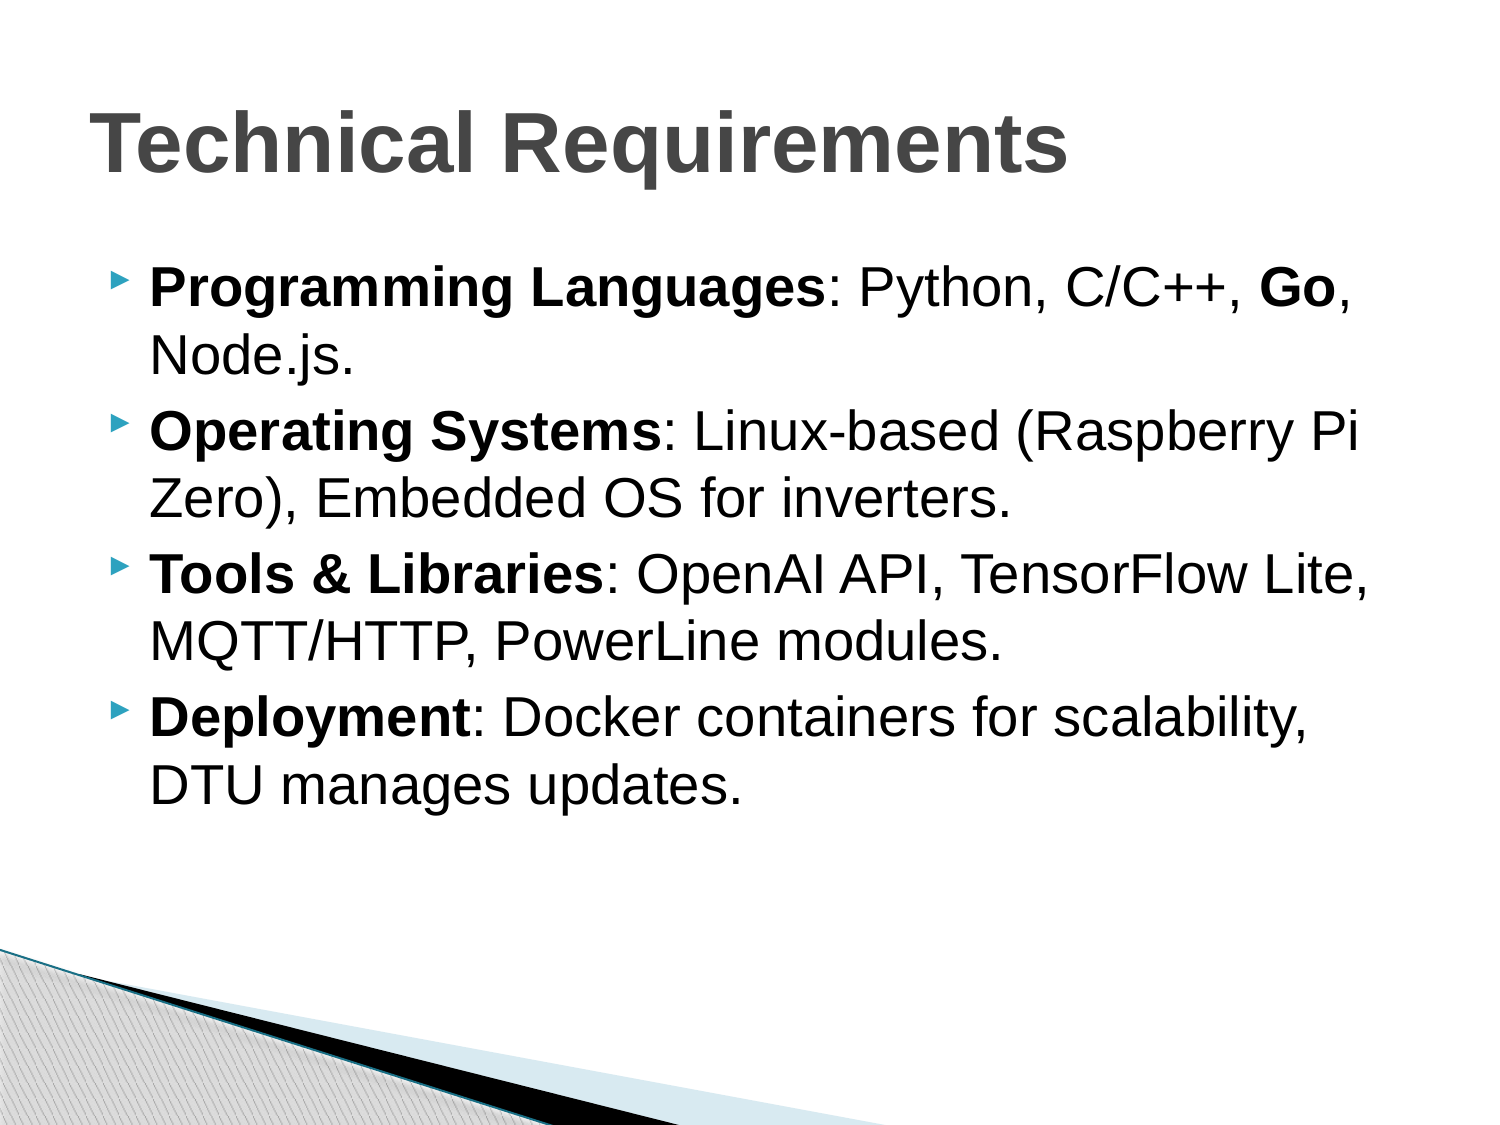

# Technical Requirements
Programming Languages: Python, C/C++, Go, Node.js.
Operating Systems: Linux-based (Raspberry Pi Zero), Embedded OS for inverters.
Tools & Libraries: OpenAI API, TensorFlow Lite, MQTT/HTTP, PowerLine modules.
Deployment: Docker containers for scalability, DTU manages updates.